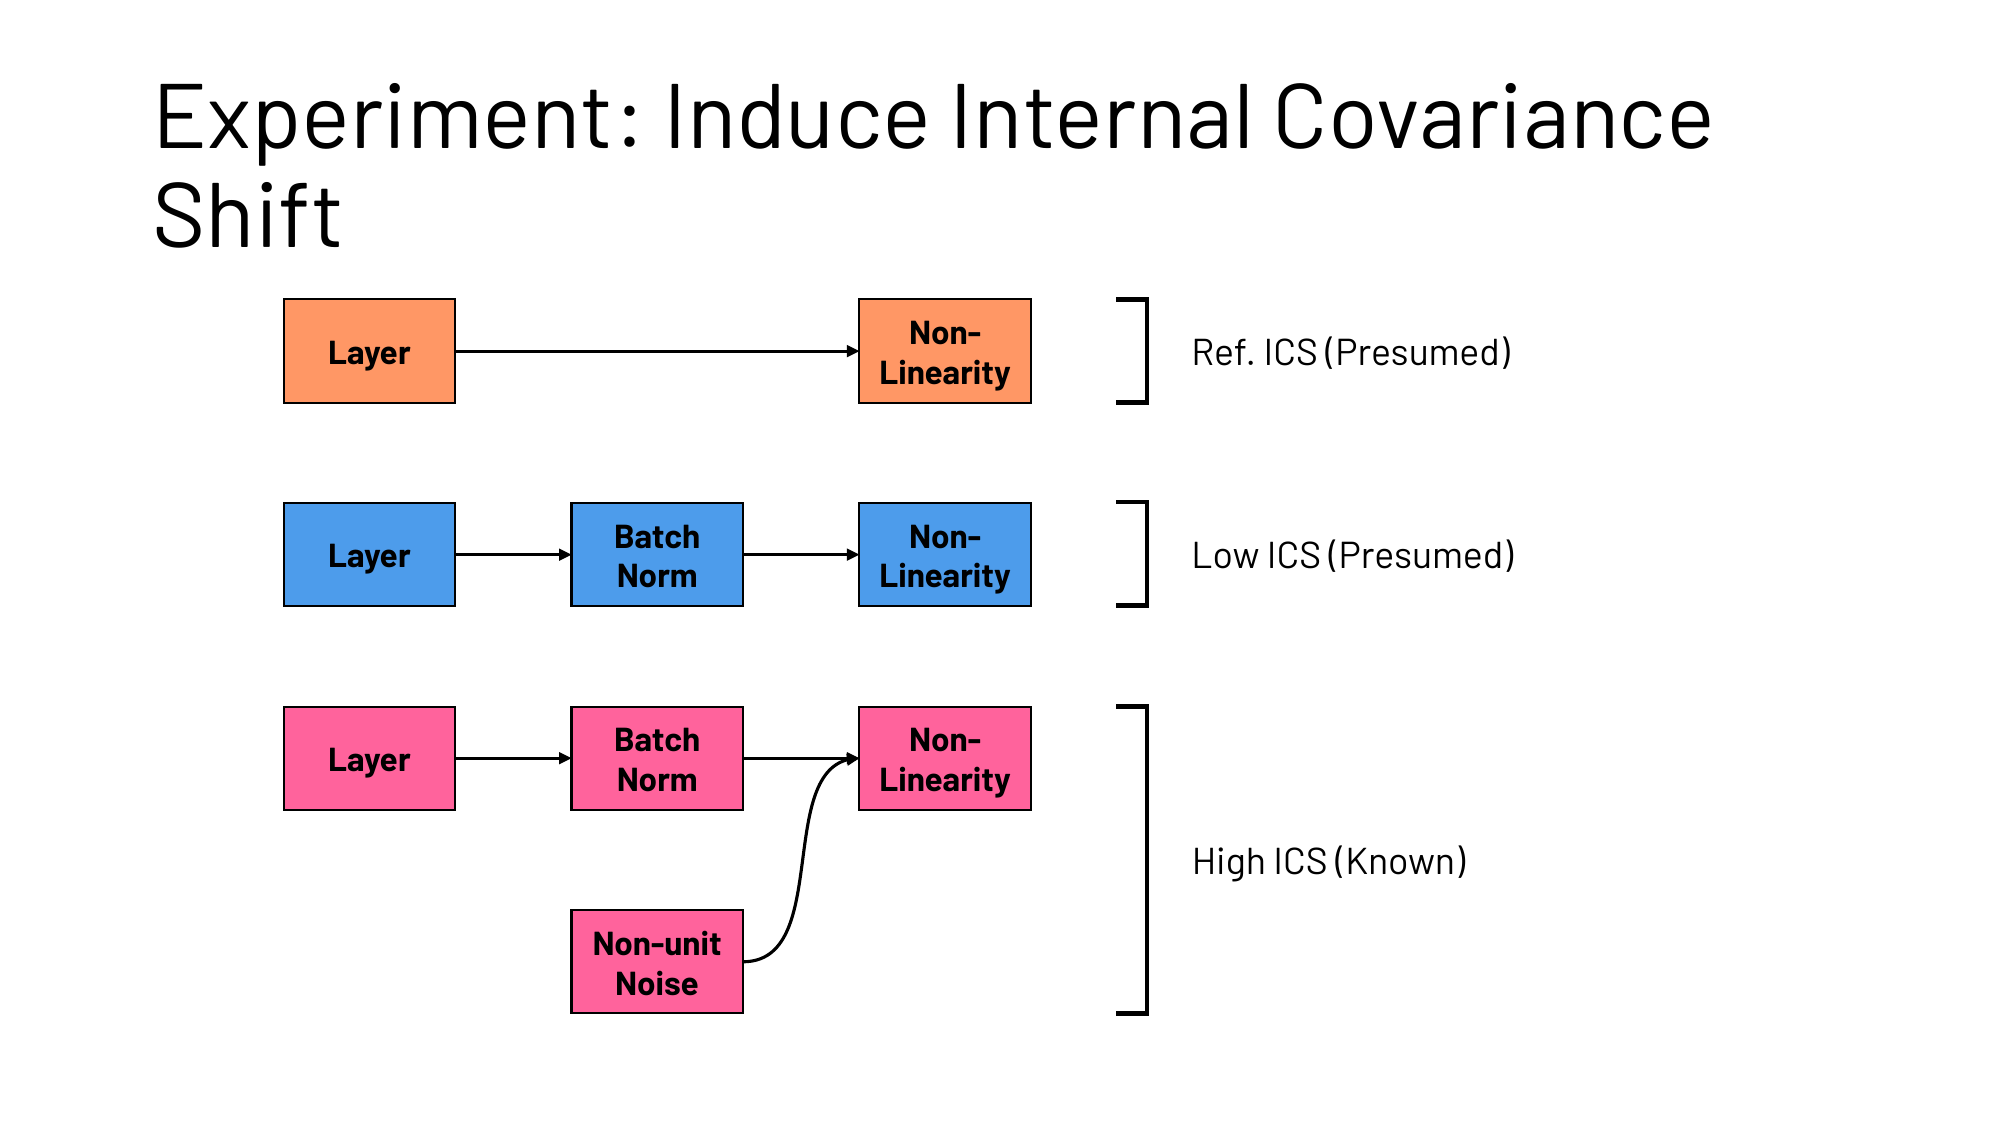

# Experiment: Induce Internal Covariance Shift

Layer
Non-Linearity

Ref. ICS (Presumed)

Layer
Batch Norm
Non-Linearity
Low ICS (Presumed)
Layer
Batch Norm
Non-Linearity

High ICS (Known)
Non-unit Noise